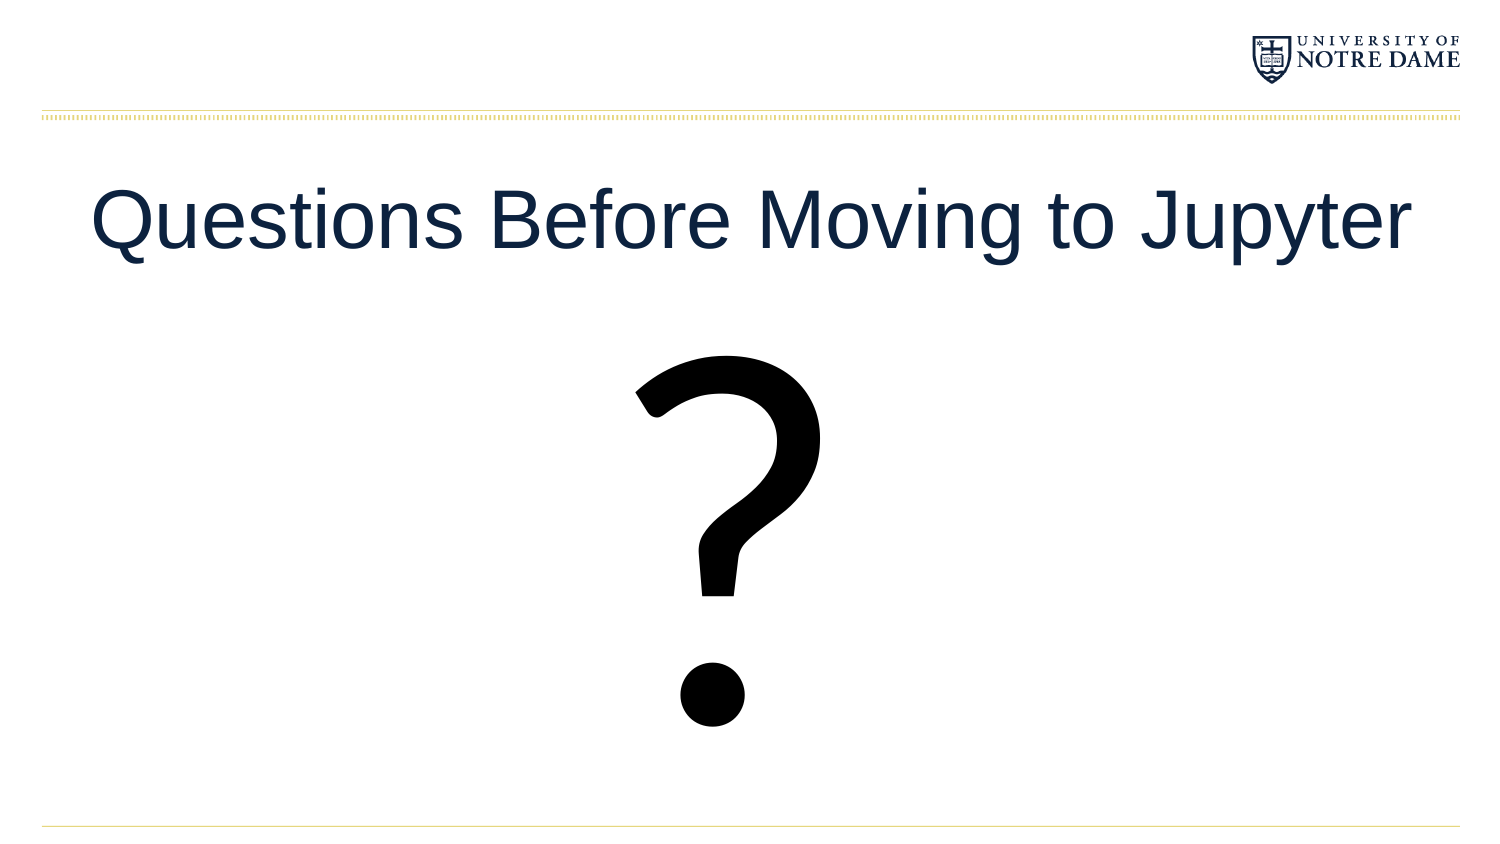

# Questions Before Moving to Jupyter
?